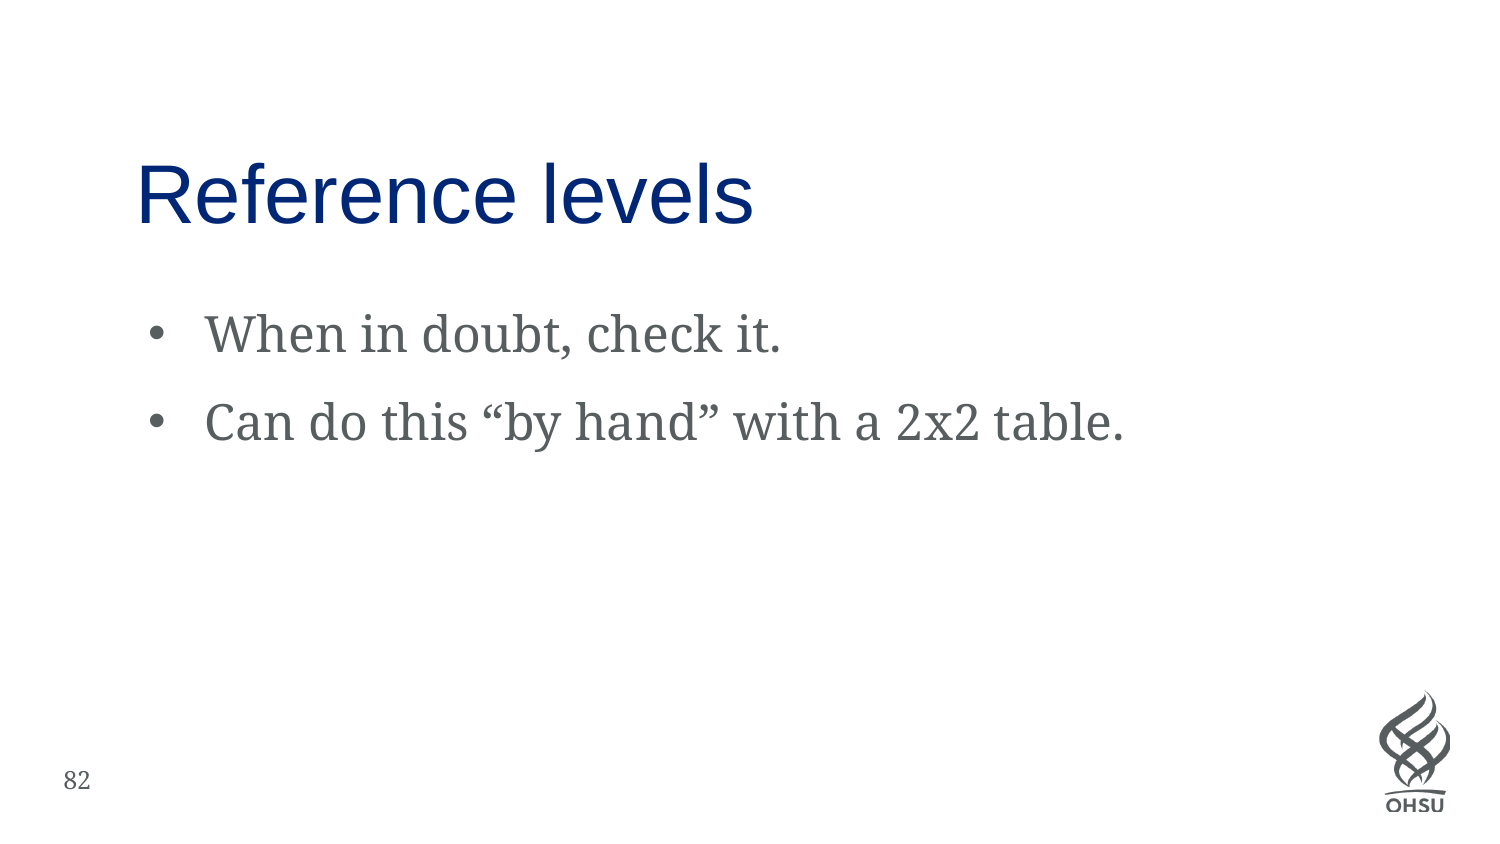

# Reference levels
When in doubt, check it.
Can do this “by hand” with a 2x2 table.